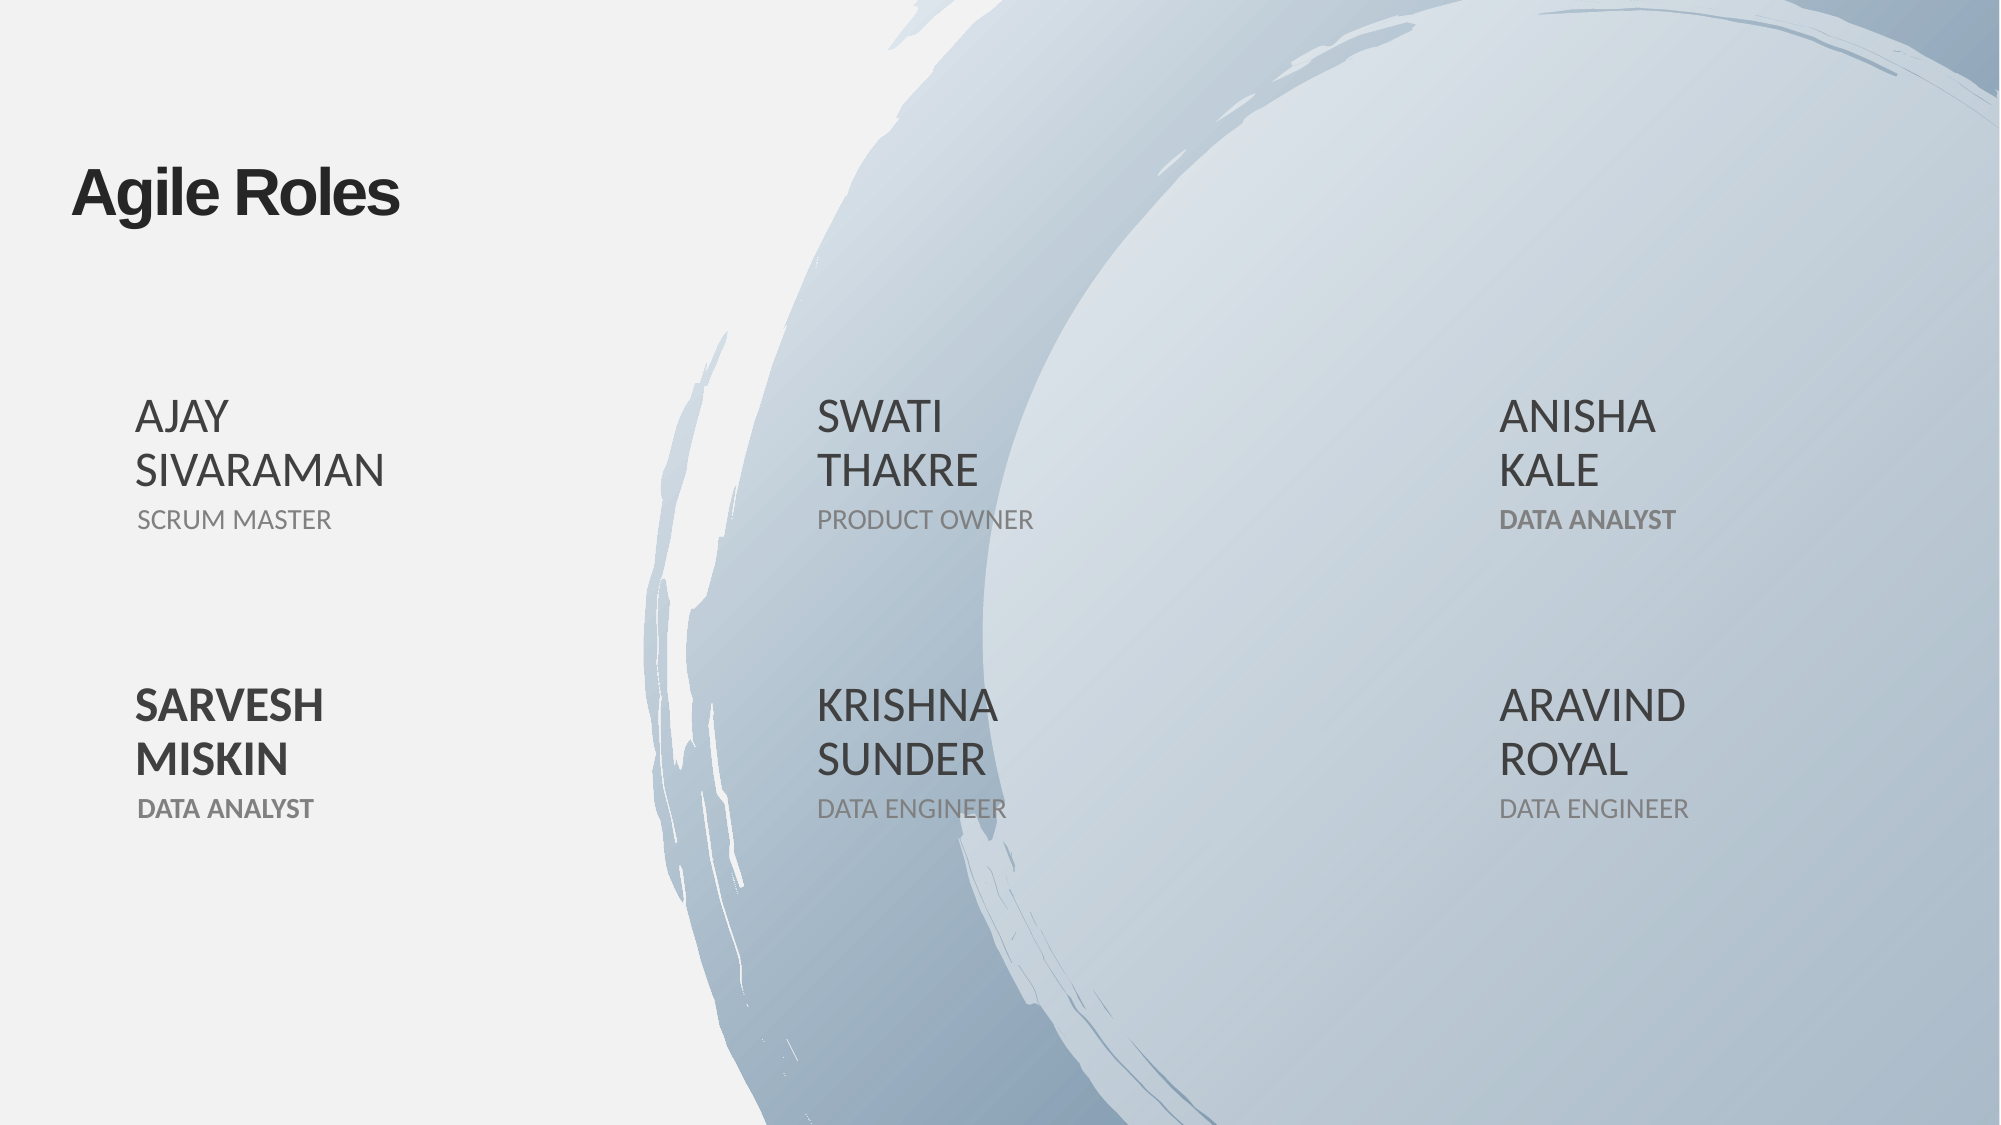

# Agile Roles
AJAY SIVARAMAN
SWATI THAKRE
ANISHA KALE
SCRUM MASTER
PRODUCT OWNER
DATA ANALYST
SARVESH MISKIN
KRISHNA SUNDER
ARAVIND ROYAL
DATA ANALYST
DATA ENGINEER
DATA ENGINEER